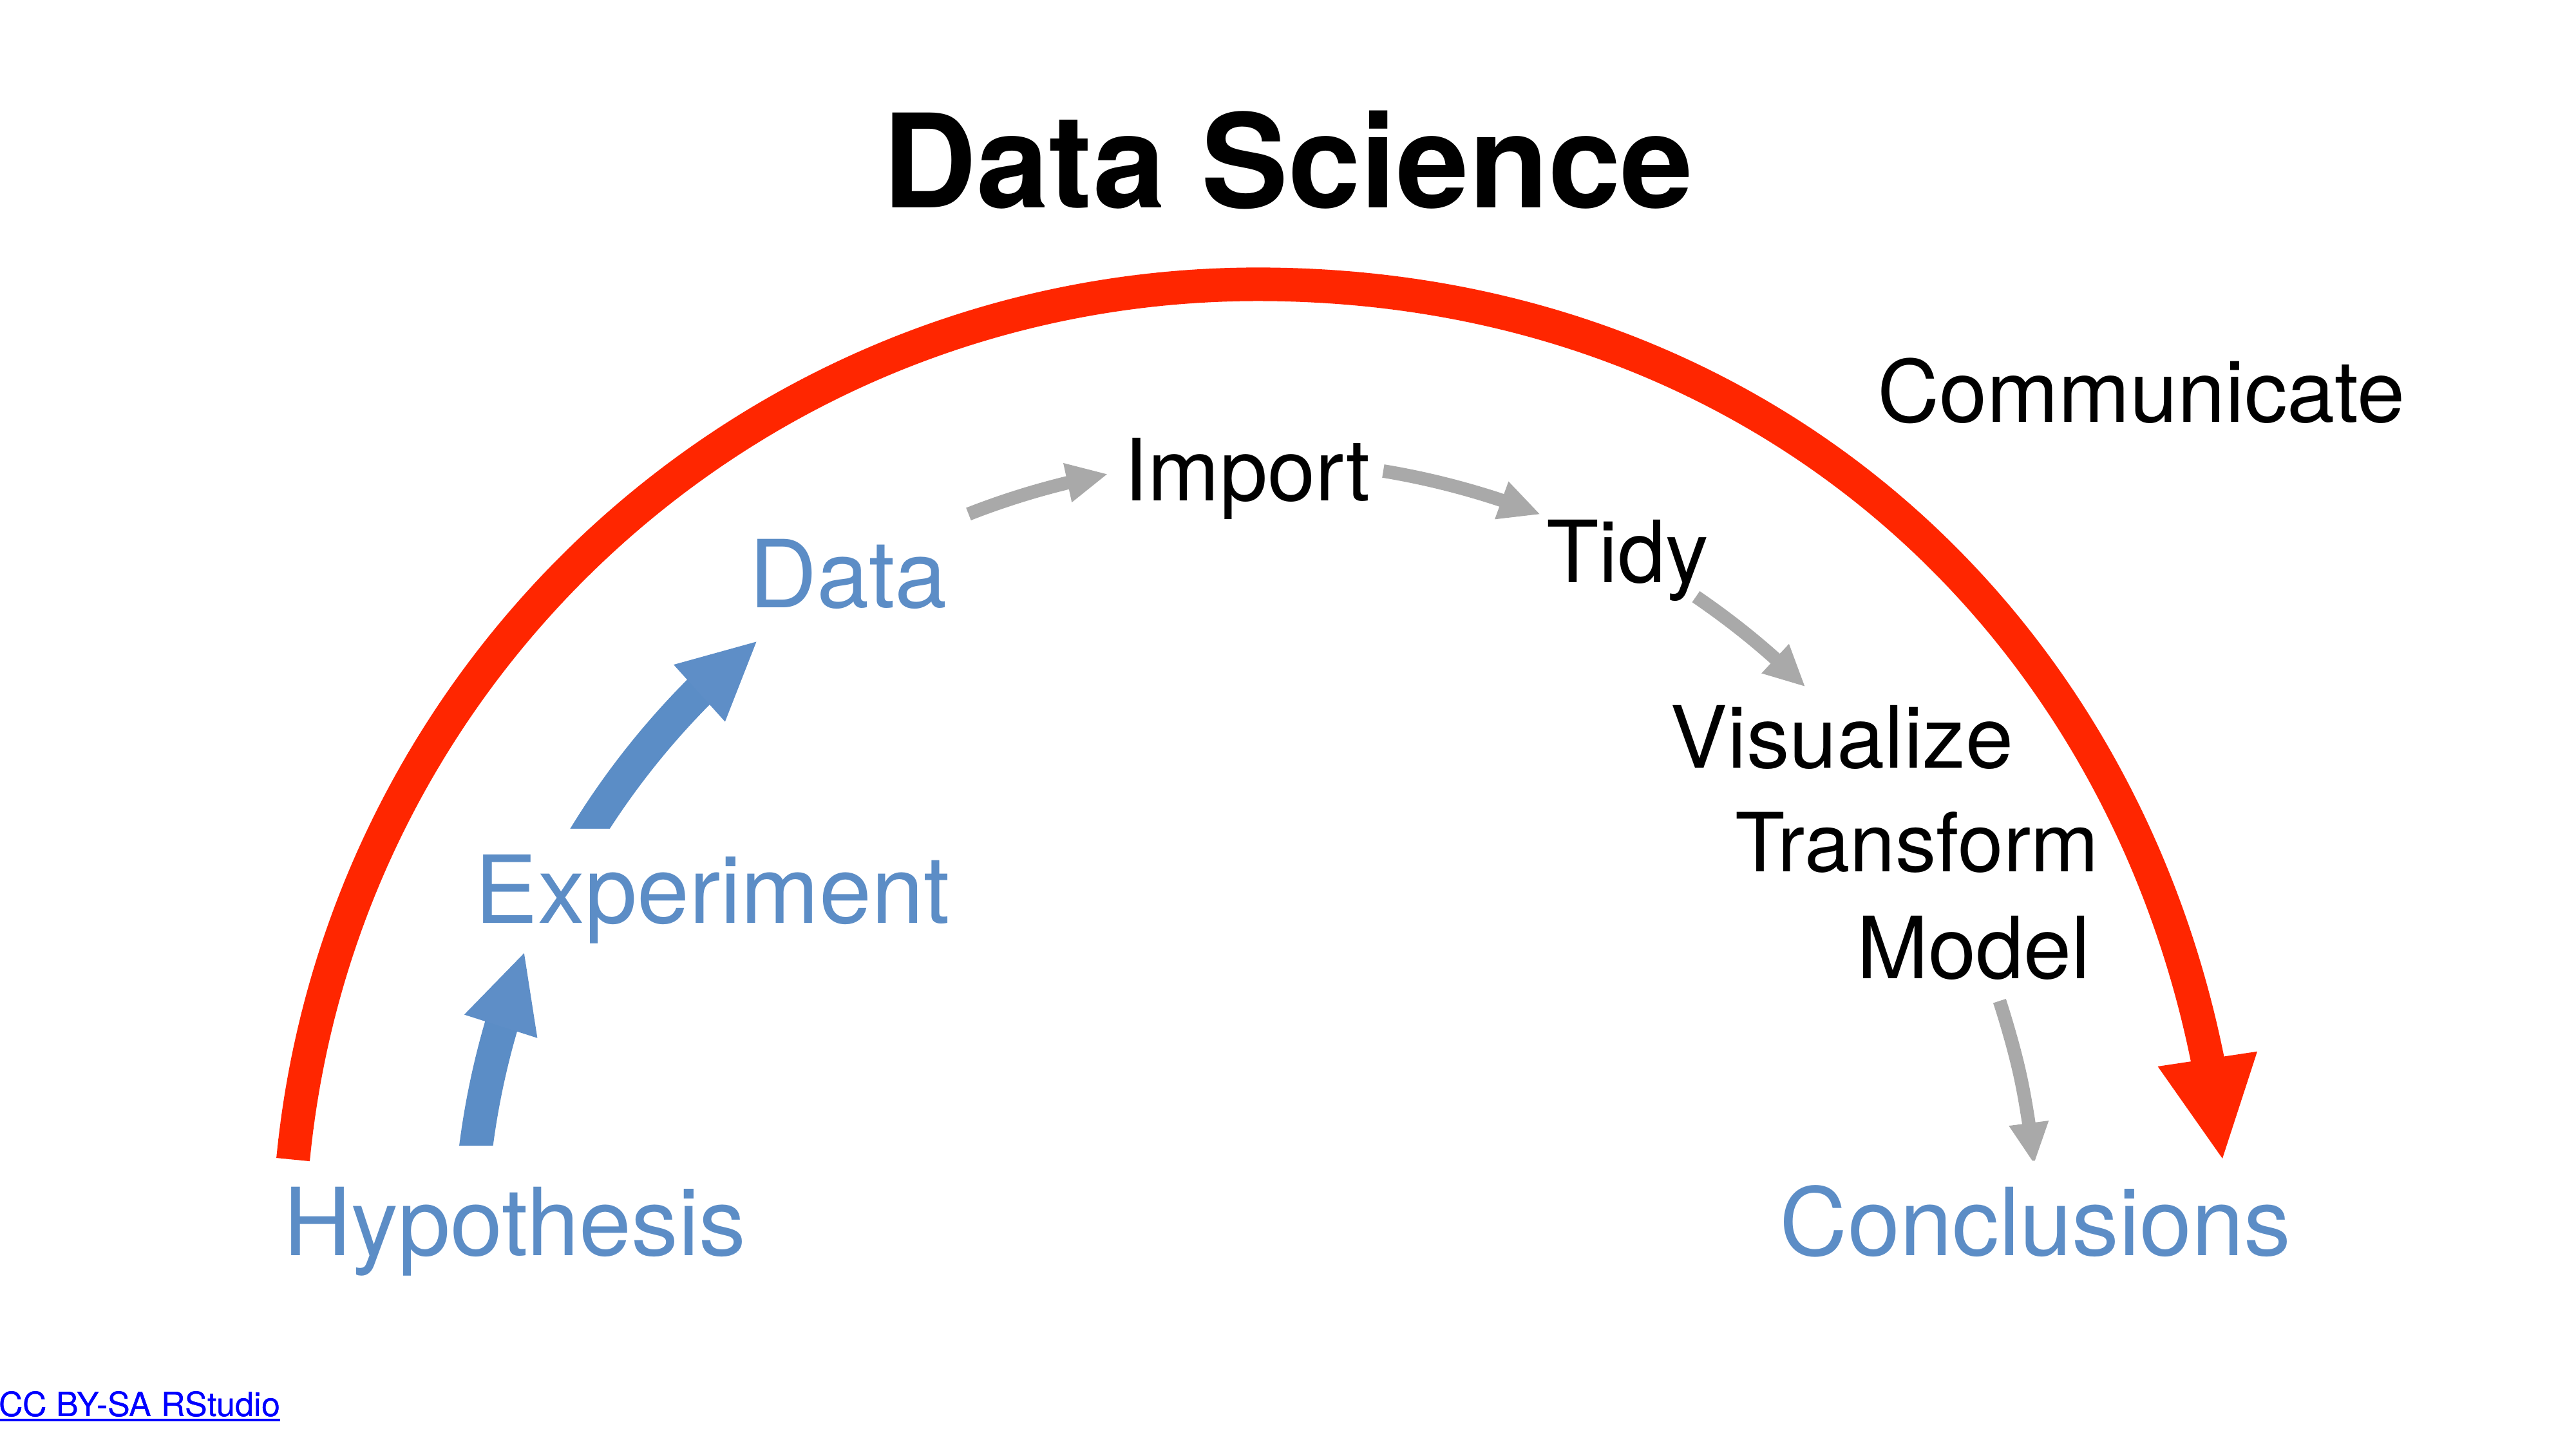

Data Science

Data

Experiment

Hypothesis
Conclusions
Communicate
Import
Tidy
Visualize
Transform
Model
18
CC BY-SA RStudio